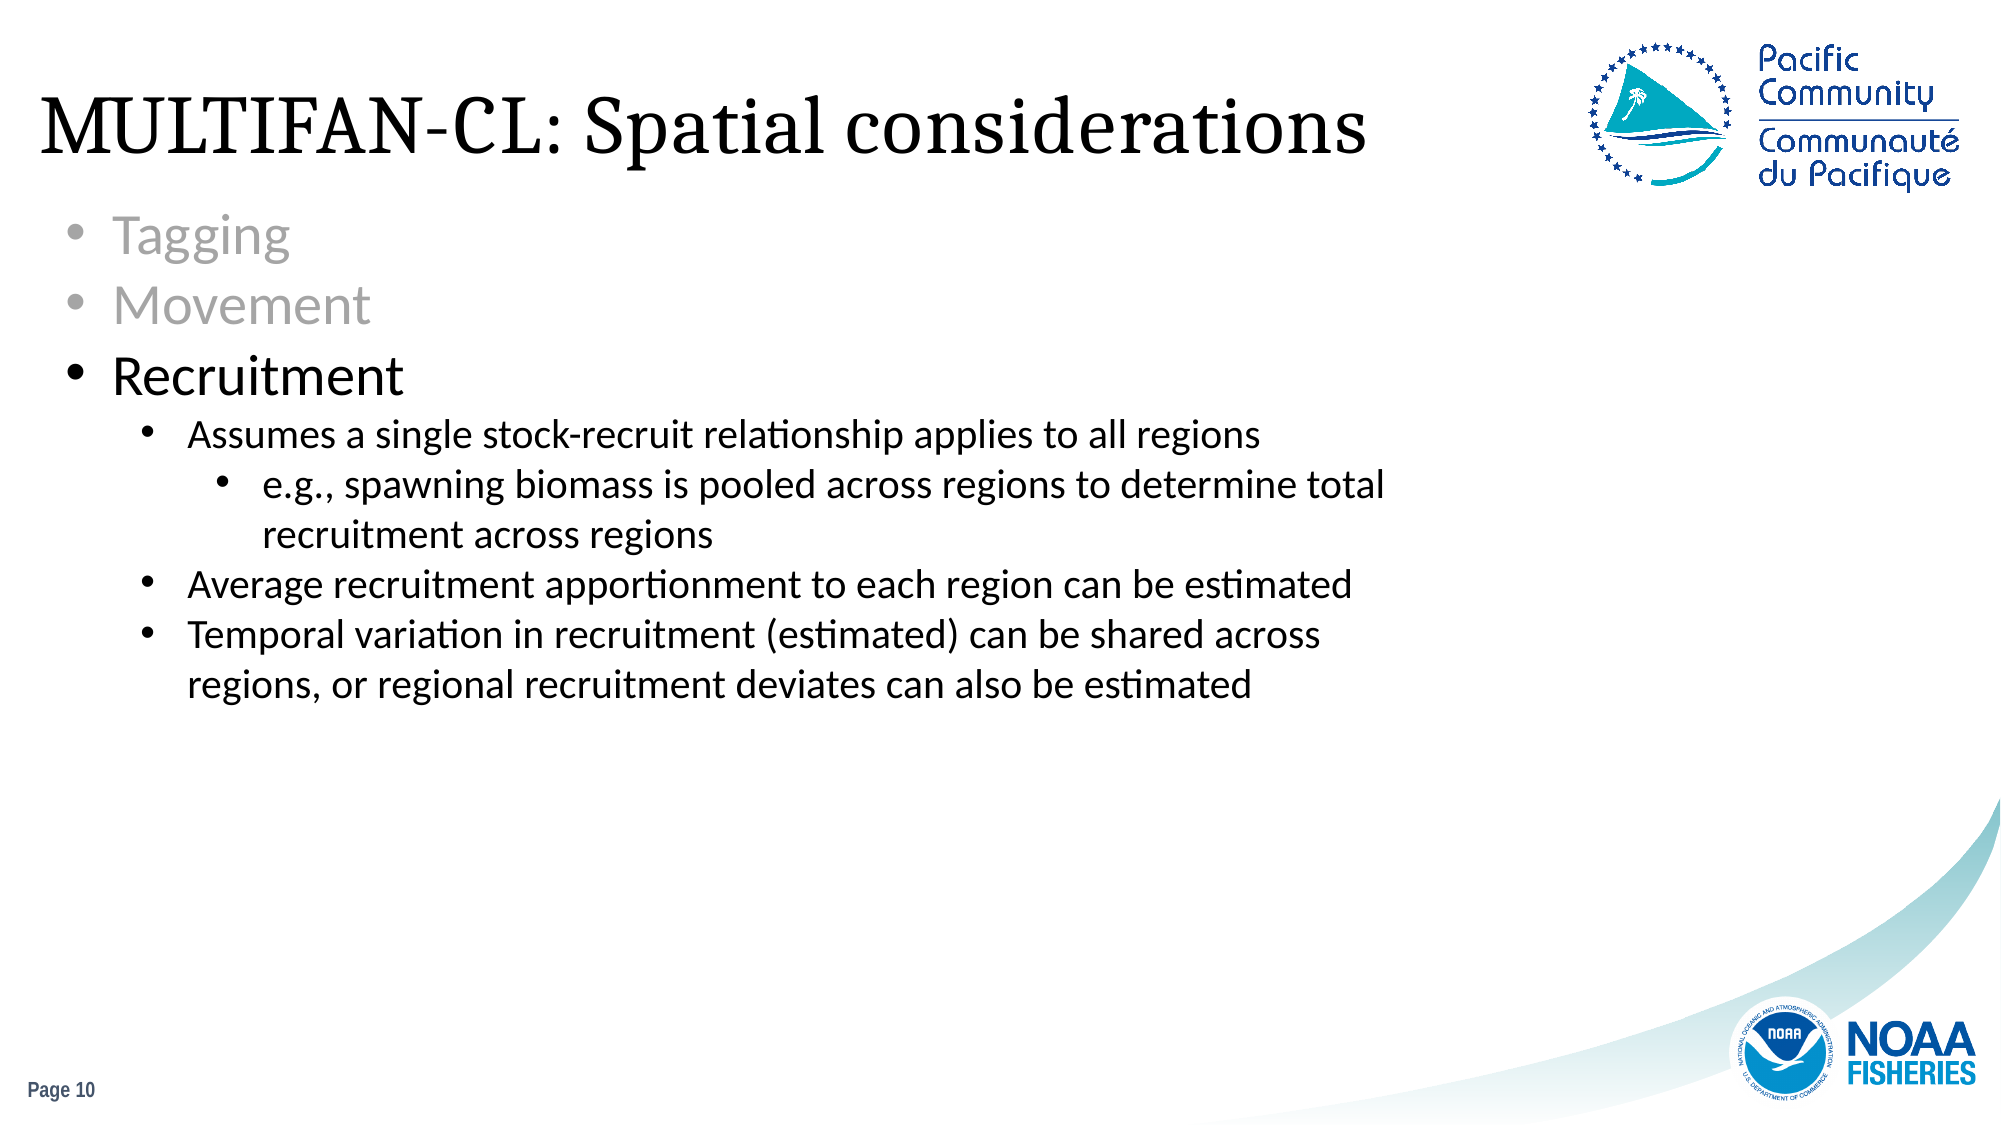

MULTIFAN-CL: Spatial considerations
Tagging
Movement
Recruitment
Assumes a single stock-recruit relationship applies to all regions
e.g., spawning biomass is pooled across regions to determine total recruitment across regions
Average recruitment apportionment to each region can be estimated
Temporal variation in recruitment (estimated) can be shared across regions, or regional recruitment deviates can also be estimated